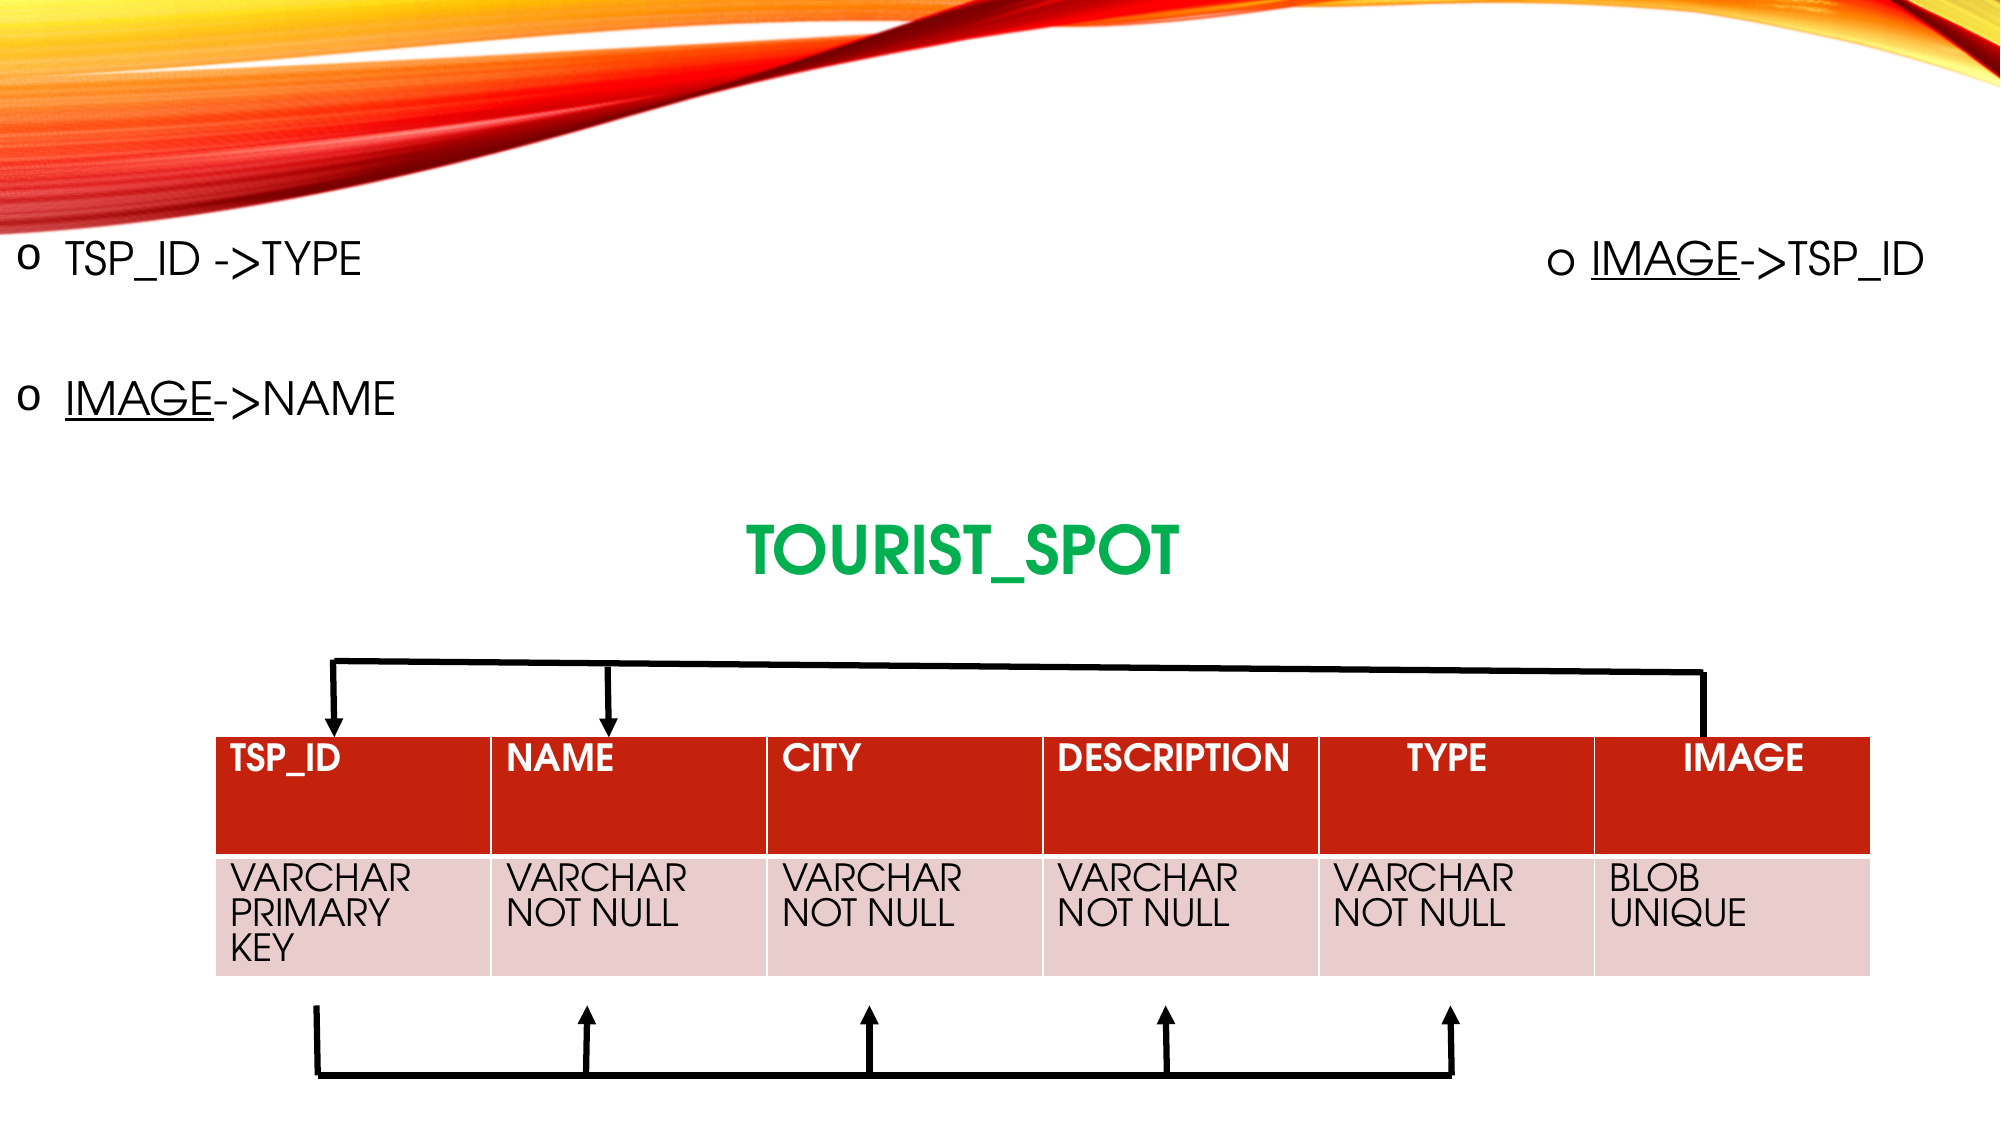

TSP_ID ->TYPE                                                                                             o IMAGE->TSP_ID

 IMAGE->NAME

                                       TOURIST_SPOT

| TSP\_ID | NAME | CITY | DESCRIPTION | TYPE | IMAGE |
| --- | --- | --- | --- | --- | --- |
| VARCHAR PRIMARY KEY | VARCHAR NOT NULL | VARCHAR NOT NULL | VARCHAR NOT NULL | VARCHAR NOT NULL | BLOB UNIQUE |